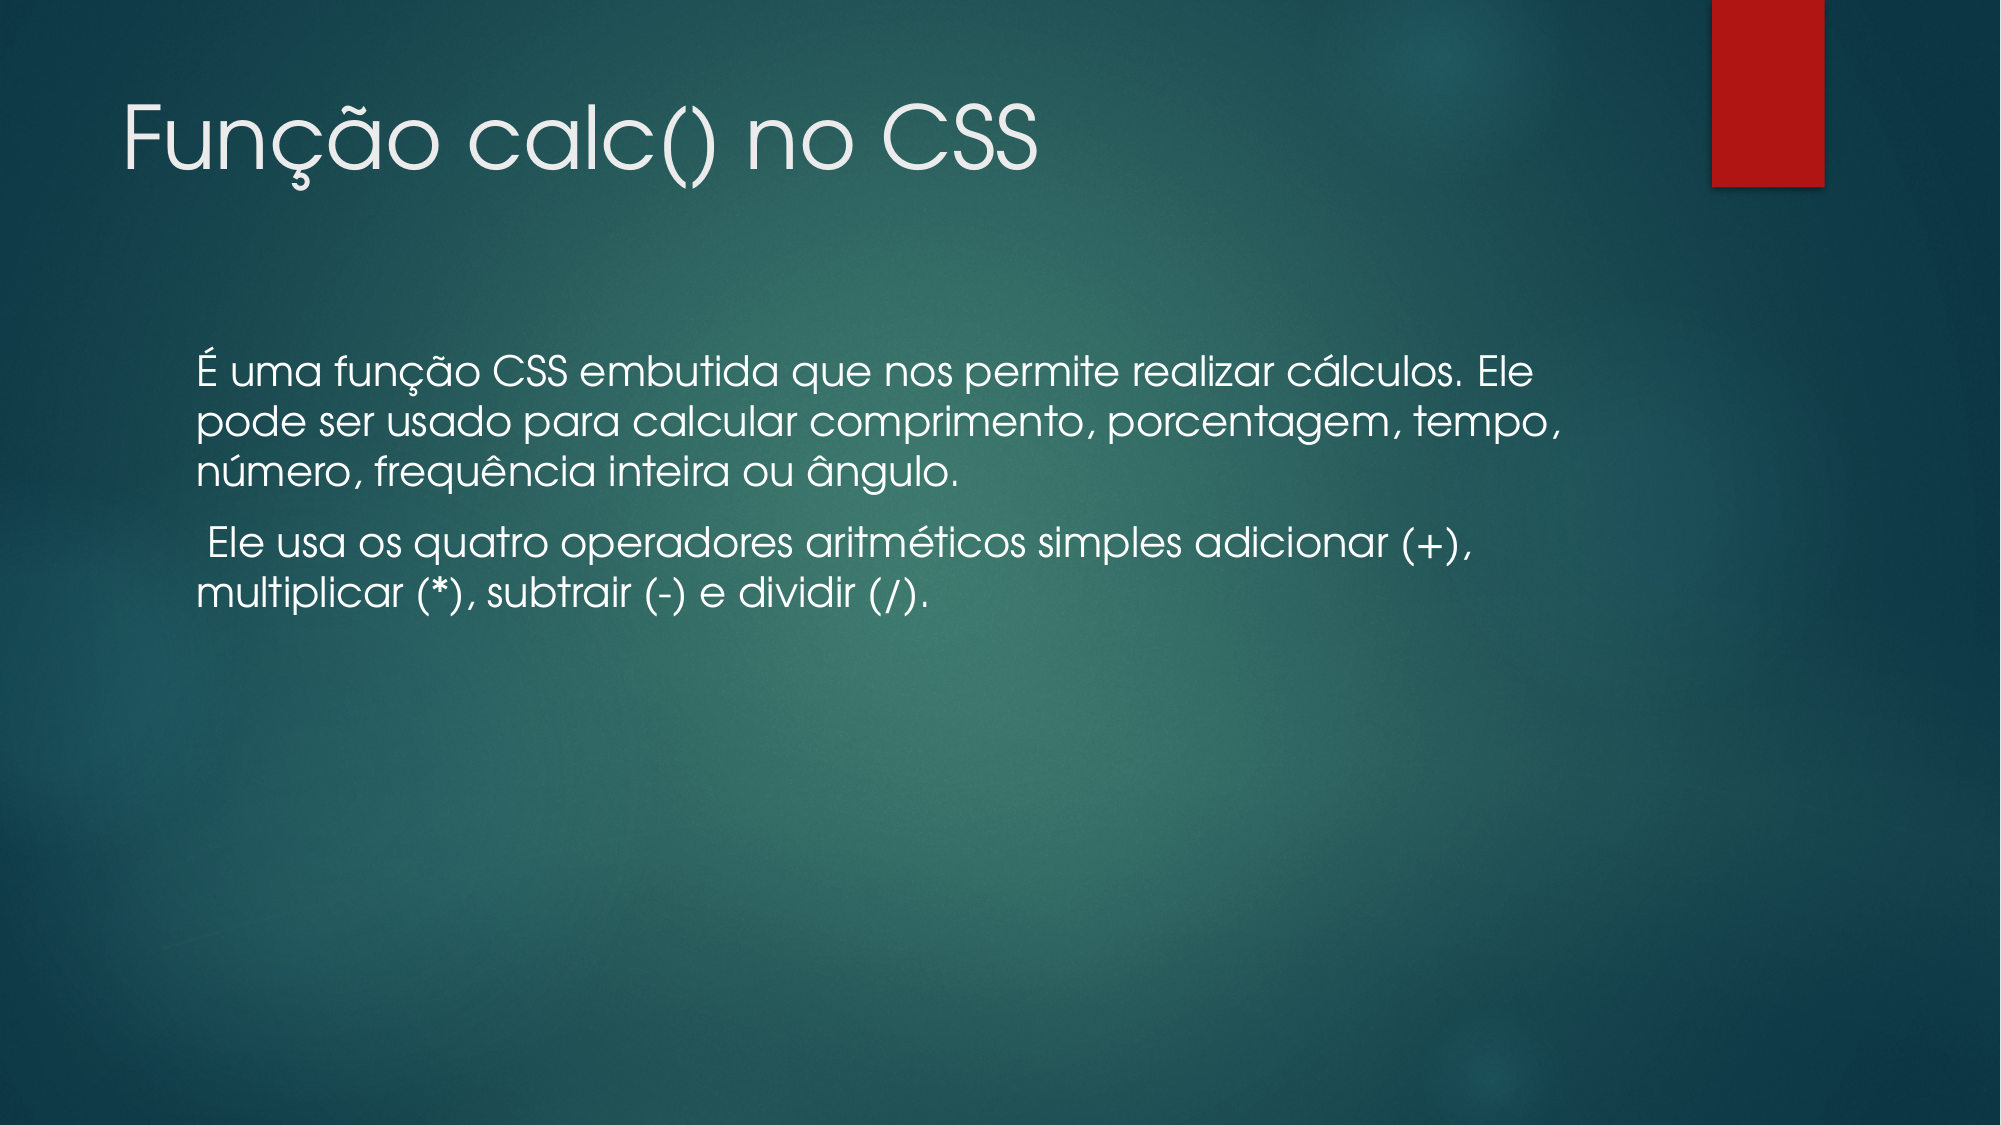

# Função calc() no CSS
É uma função CSS embutida que nos permite realizar cálculos. Ele pode ser usado para calcular comprimento, porcentagem, tempo, número, frequência inteira ou ângulo.
 Ele usa os quatro operadores aritméticos simples adicionar (+), multiplicar (*), subtrair (-) e dividir (/).